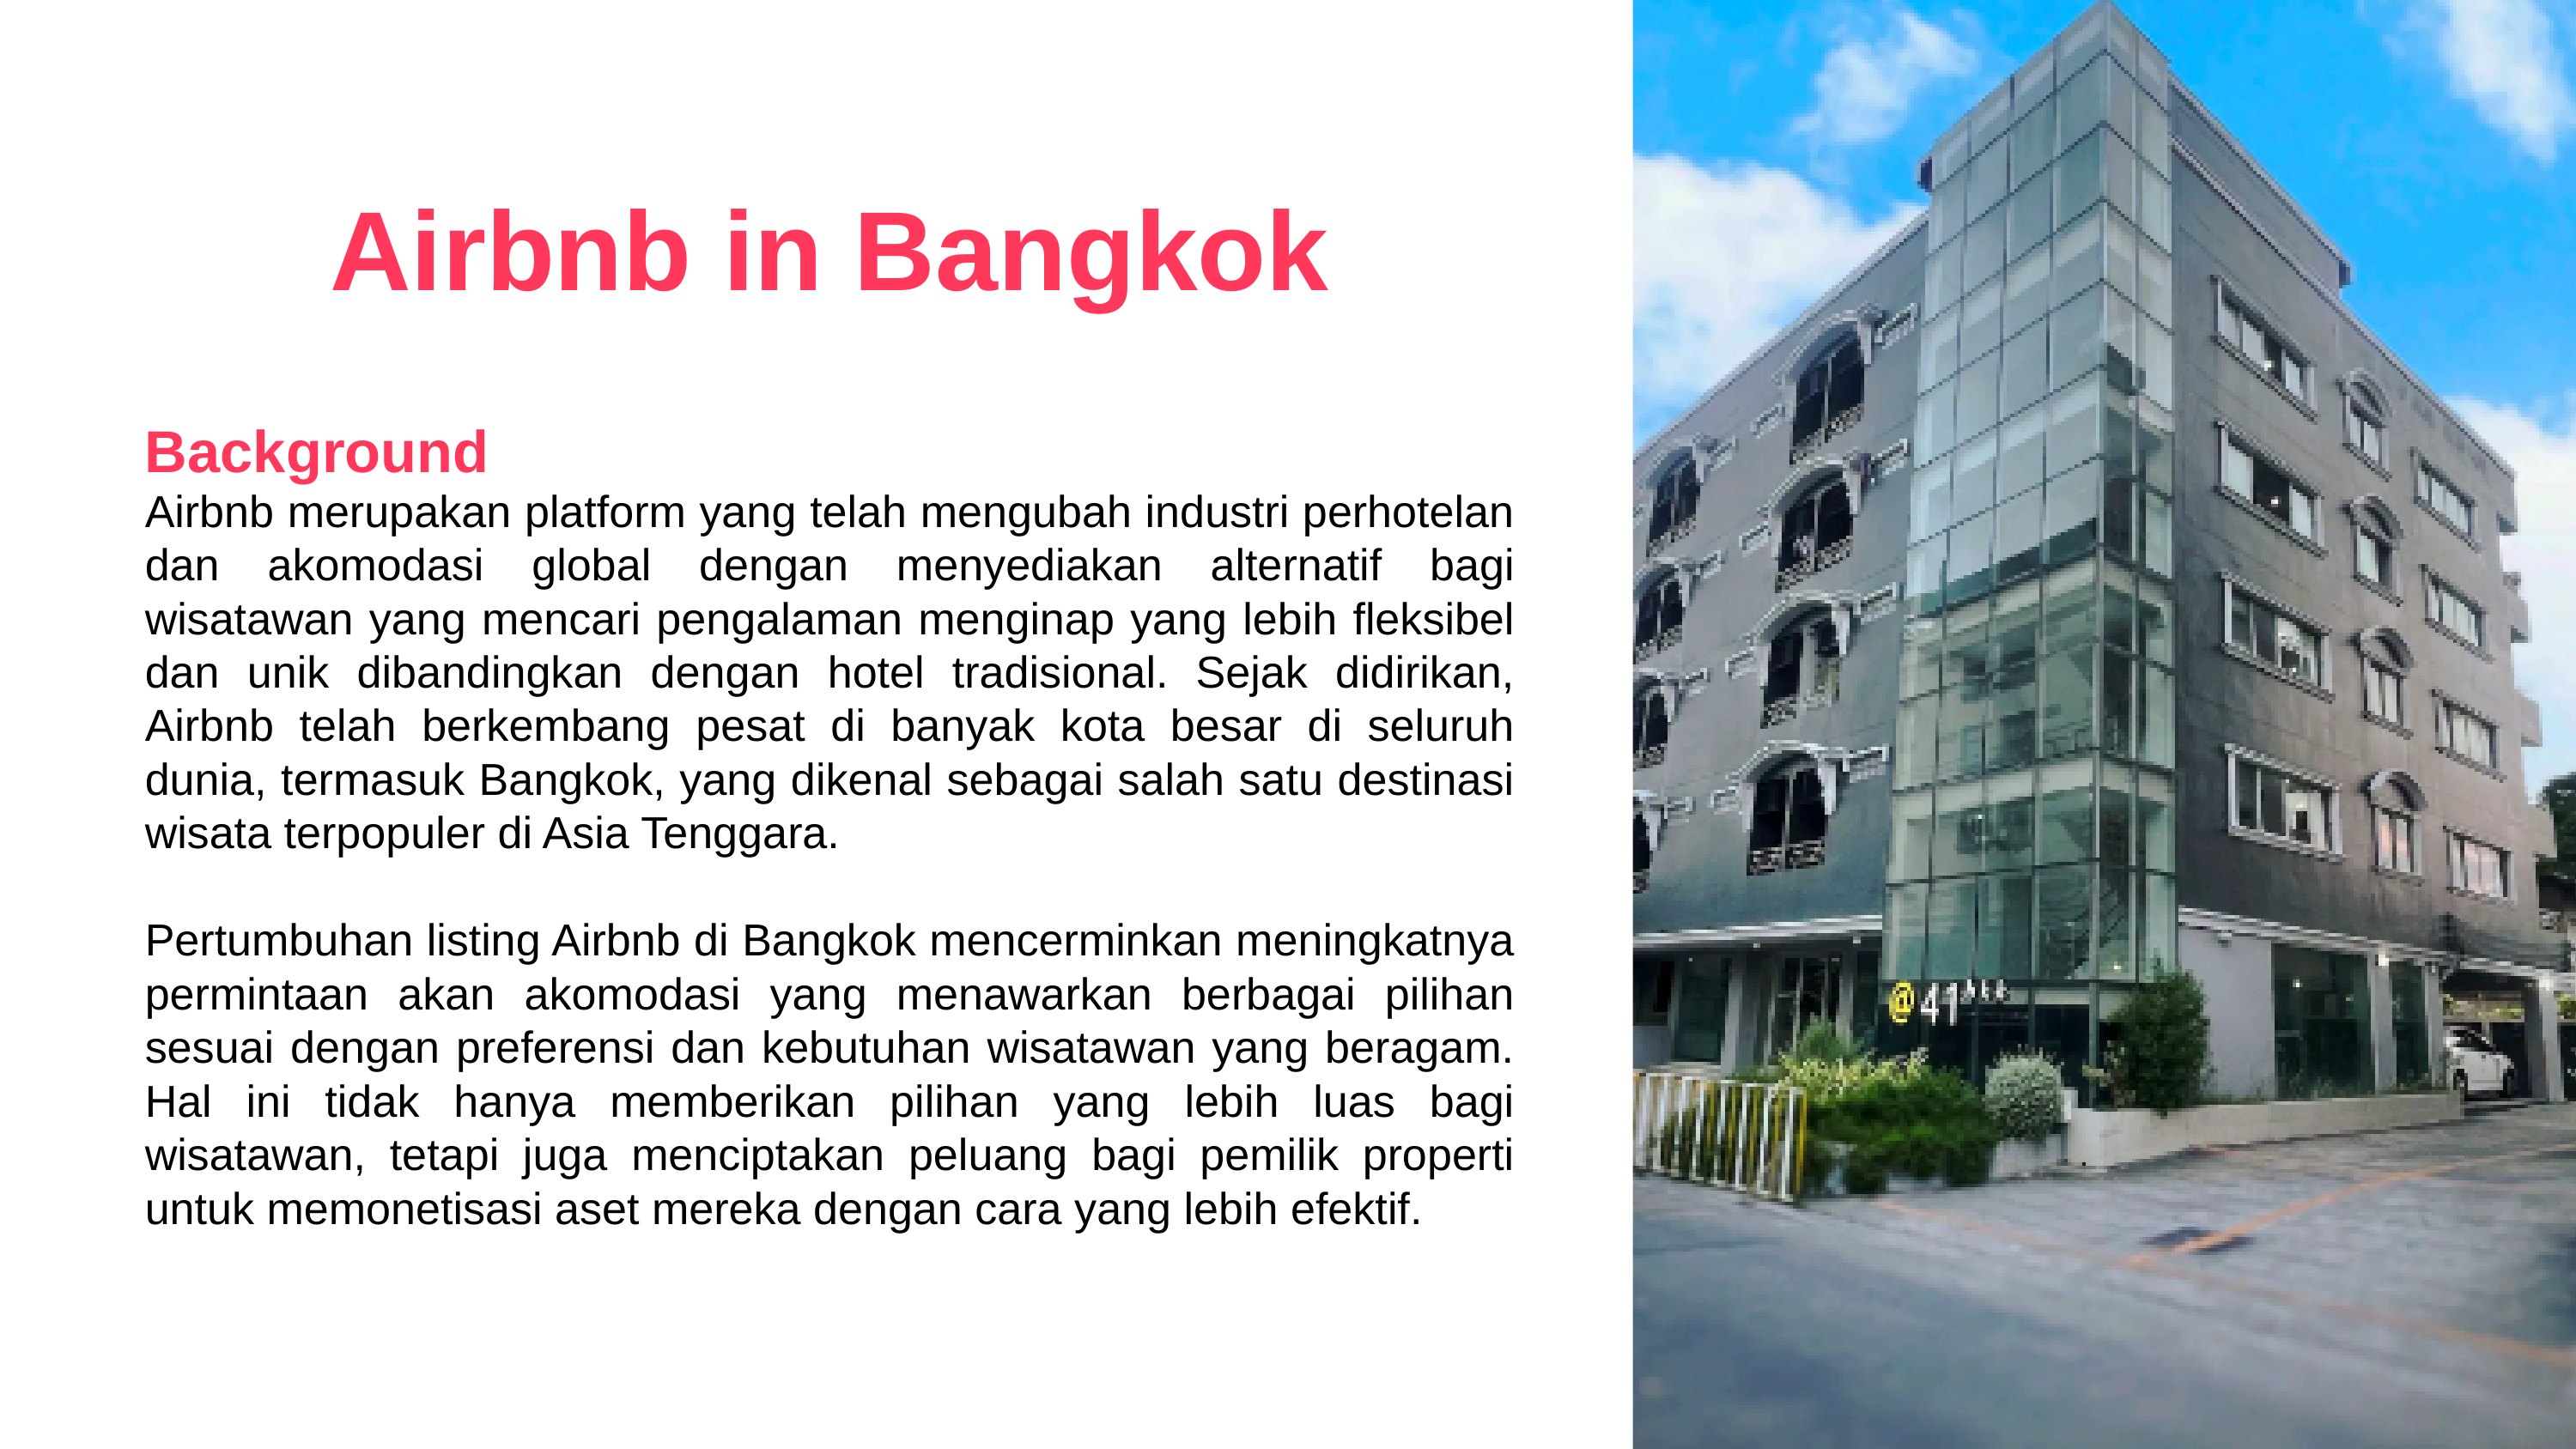

Airbnb in Bangkok

Background

Airbnb merupakan platform yang telah mengubah industri perhotelan dan akomodasi global dengan menyediakan alternatif bagi wisatawan yang mencari pengalaman menginap yang lebih fleksibel dan unik dibandingkan dengan hotel tradisional. Sejak didirikan, Airbnb telah berkembang pesat di banyak kota besar di seluruh dunia, termasuk Bangkok, yang dikenal sebagai salah satu destinasi wisata terpopuler di Asia Tenggara.

Pertumbuhan listing Airbnb di Bangkok mencerminkan meningkatnya permintaan akan akomodasi yang menawarkan berbagai pilihan sesuai dengan preferensi dan kebutuhan wisatawan yang beragam. Hal ini tidak hanya memberikan pilihan yang lebih luas bagi wisatawan, tetapi juga menciptakan peluang bagi pemilik properti untuk memonetisasi aset mereka dengan cara yang lebih efektif.